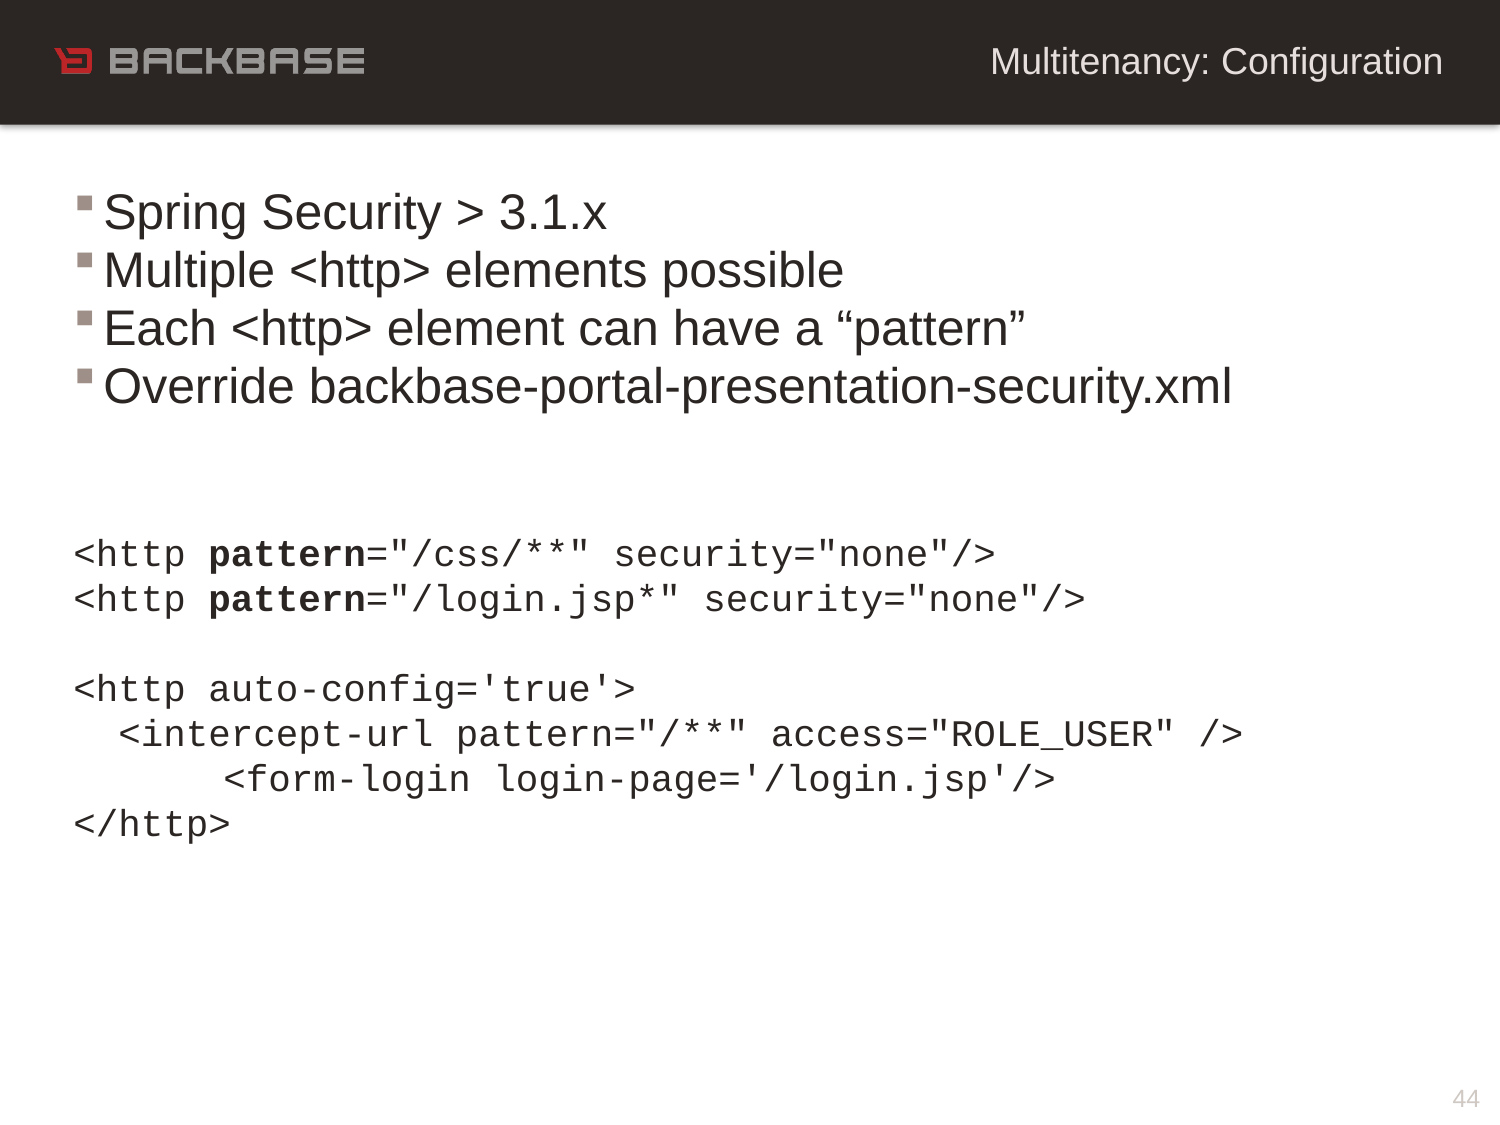

Multitenancy: Configuration
Spring Security > 3.1.x
Multiple <http> elements possible
Each <http> element can have a “pattern”
Override backbase-portal-presentation-security.xml

<http pattern="/css/**" security="none"/>
<http pattern="/login.jsp*" security="none"/>

<http auto-config='true'>
  <intercept-url pattern="/**" access="ROLE_USER" />
	<form-login login-page='/login.jsp'/>
</http>

44